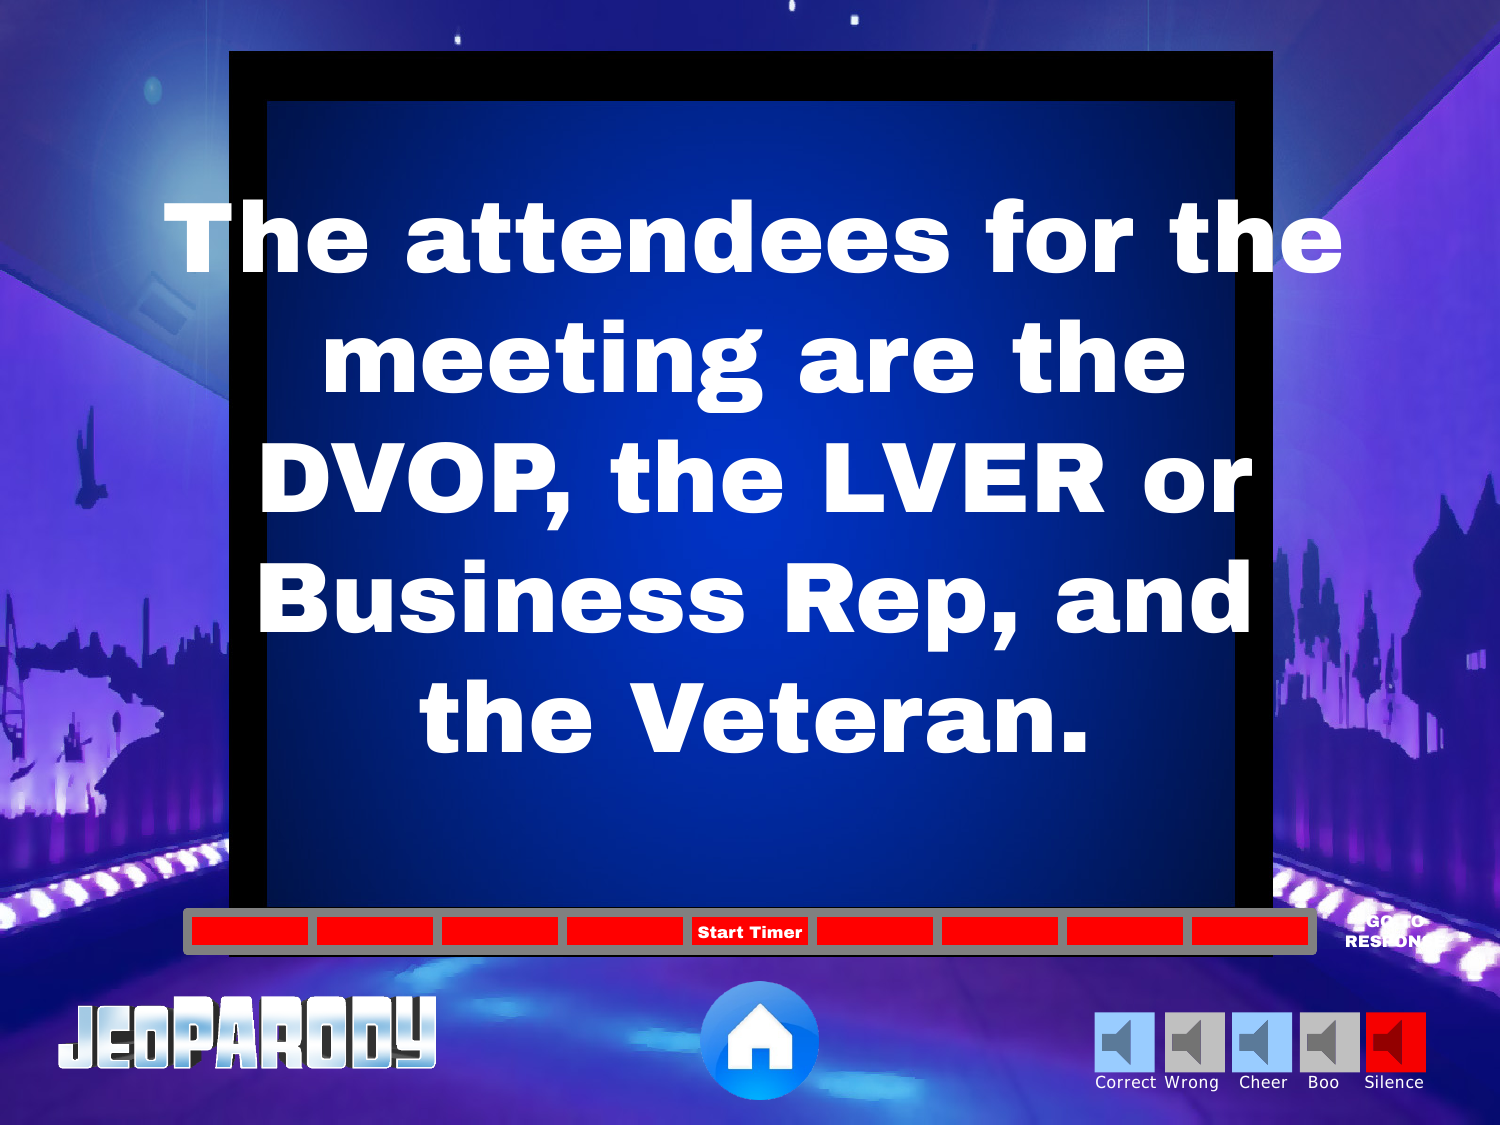

The attendees for the meeting are the DVOP, the LVER or Business Rep, and the Veteran.